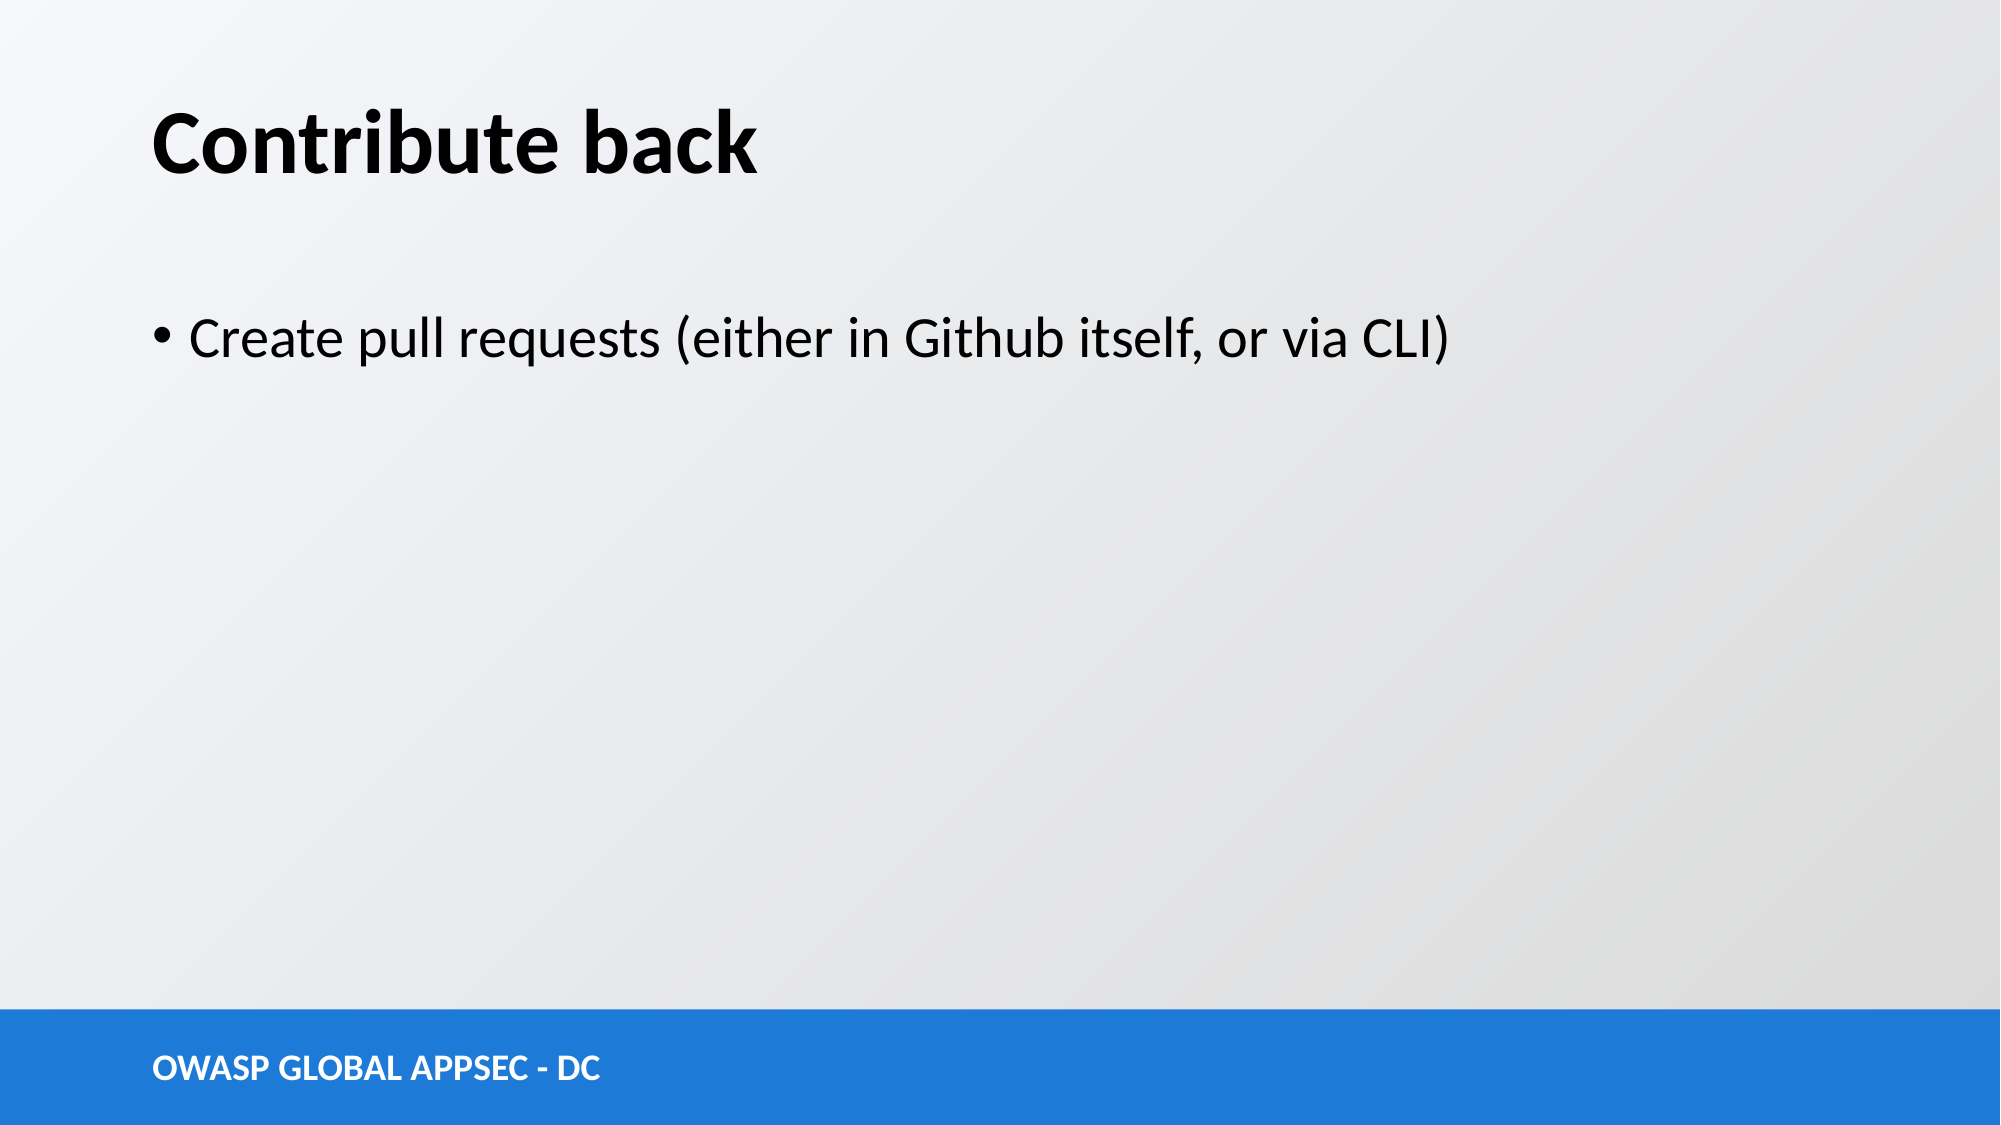

# Contribute back
Create pull requests (either in Github itself, or via CLI)